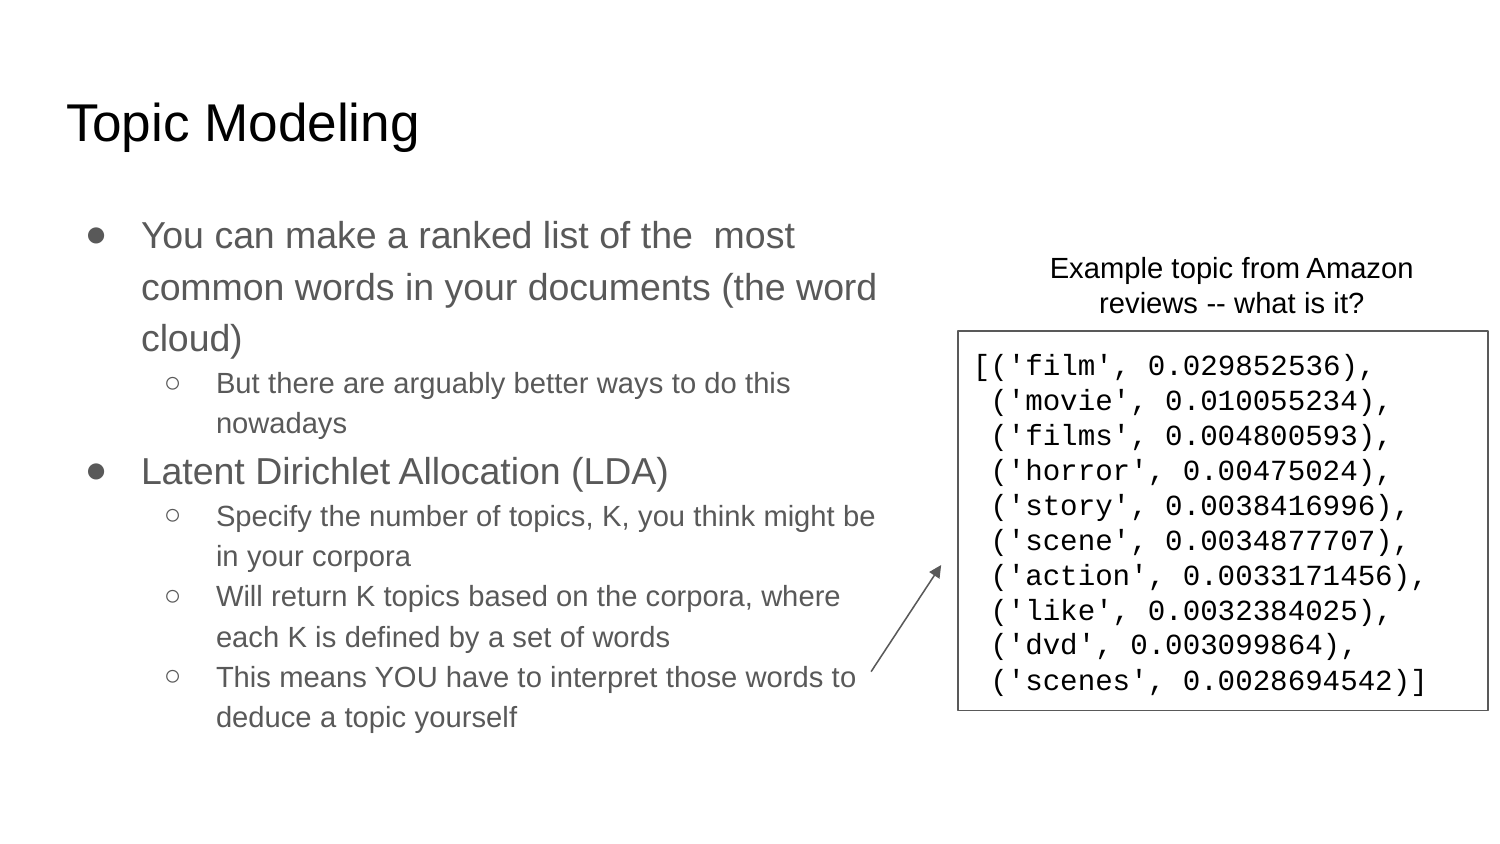

# Topic Modeling
You can make a ranked list of the  most common words in your documents (the word cloud)
But there are arguably better ways to do this nowadays
Latent Dirichlet Allocation (LDA)
Specify the number of topics, K, you think might be in your corpora
Will return K topics based on the corpora, where each K is defined by a set of words
This means YOU have to interpret those words to deduce a topic yourself
Example topic from Amazon reviews -- what is it?
[('film', 0.029852536),
 ('movie', 0.010055234),
 ('films', 0.004800593),
 ('horror', 0.00475024),
 ('story', 0.0038416996),
 ('scene', 0.0034877707),
 ('action', 0.0033171456),
 ('like', 0.0032384025),
 ('dvd', 0.003099864),
 ('scenes', 0.0028694542)]